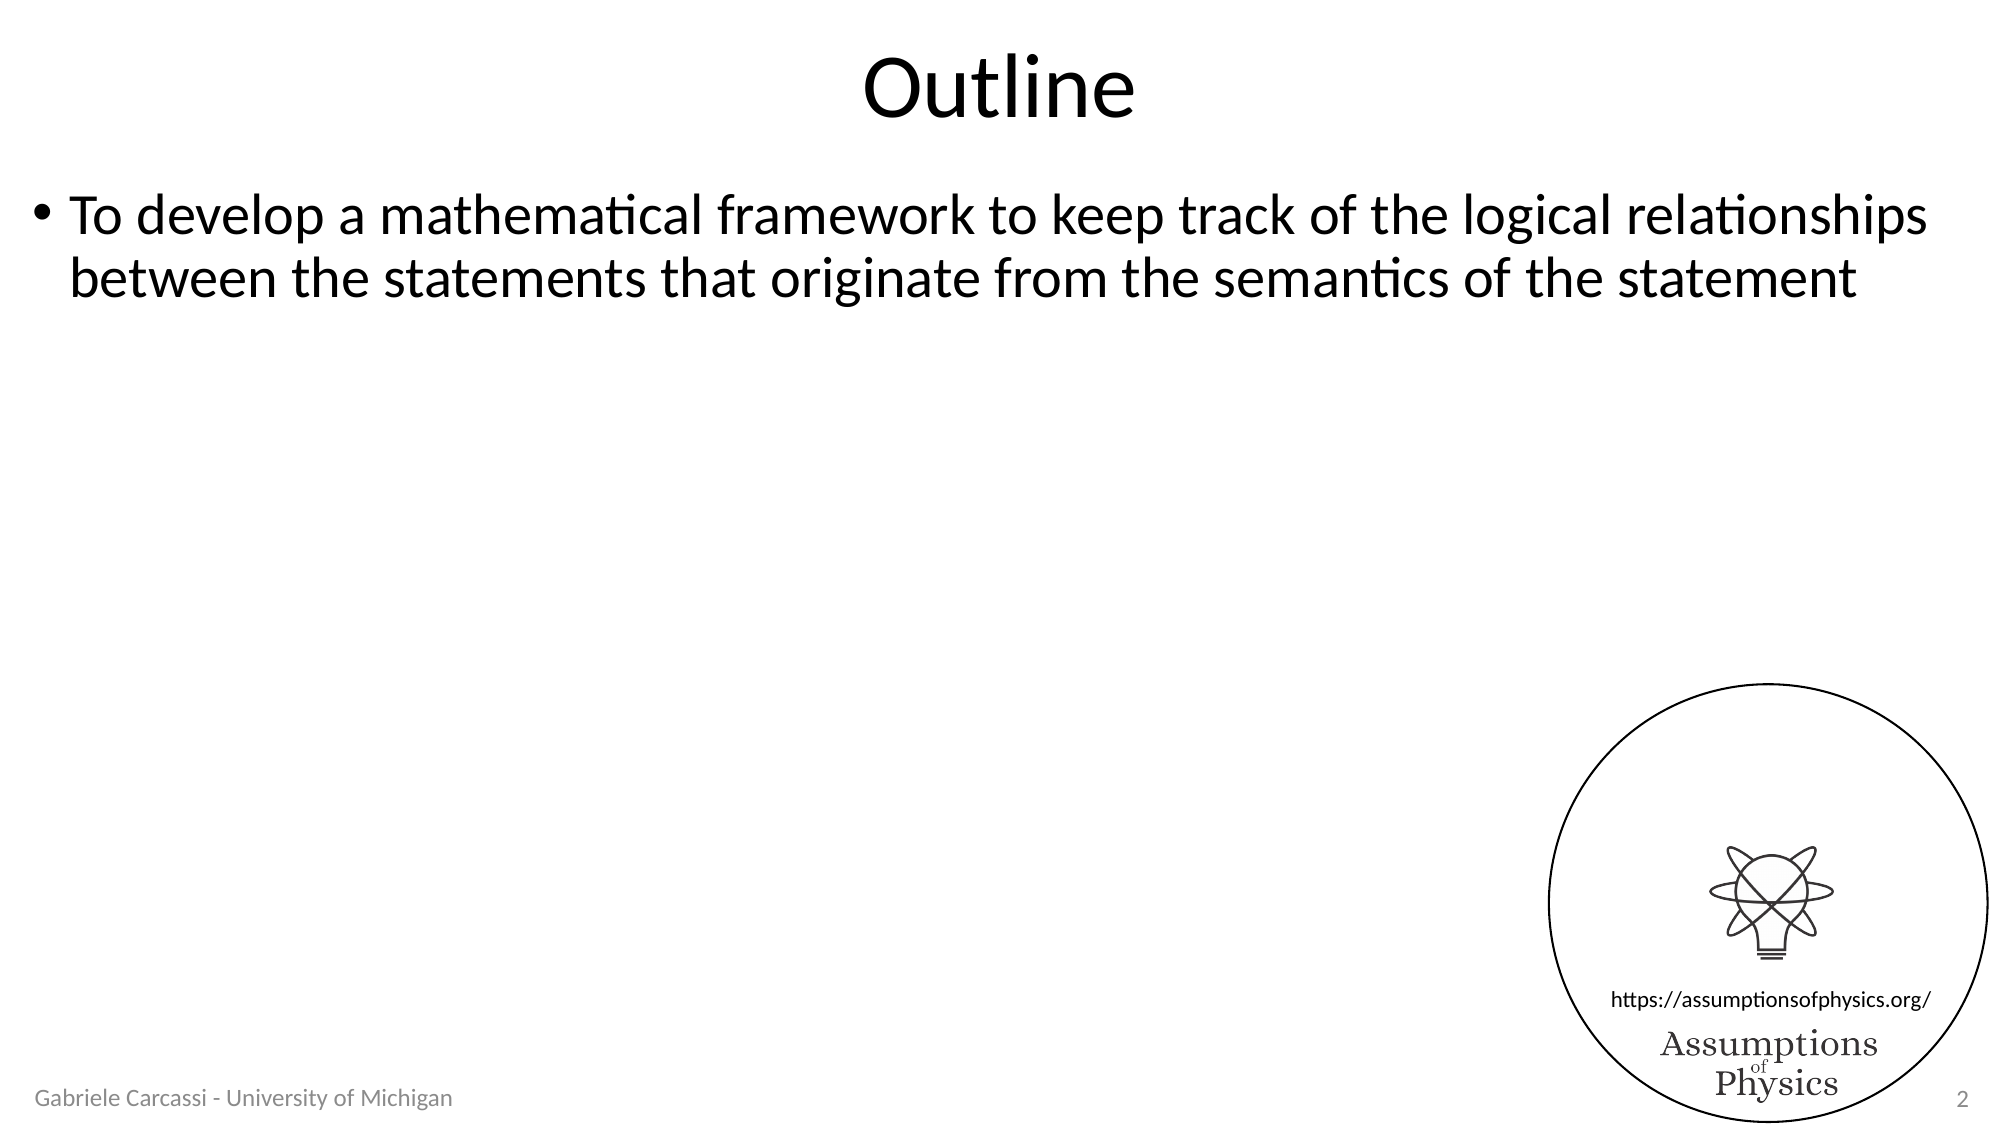

# Outline
To develop a mathematical framework to keep track of the logical relationships between the statements that originate from the semantics of the statement
Gabriele Carcassi - University of Michigan
2